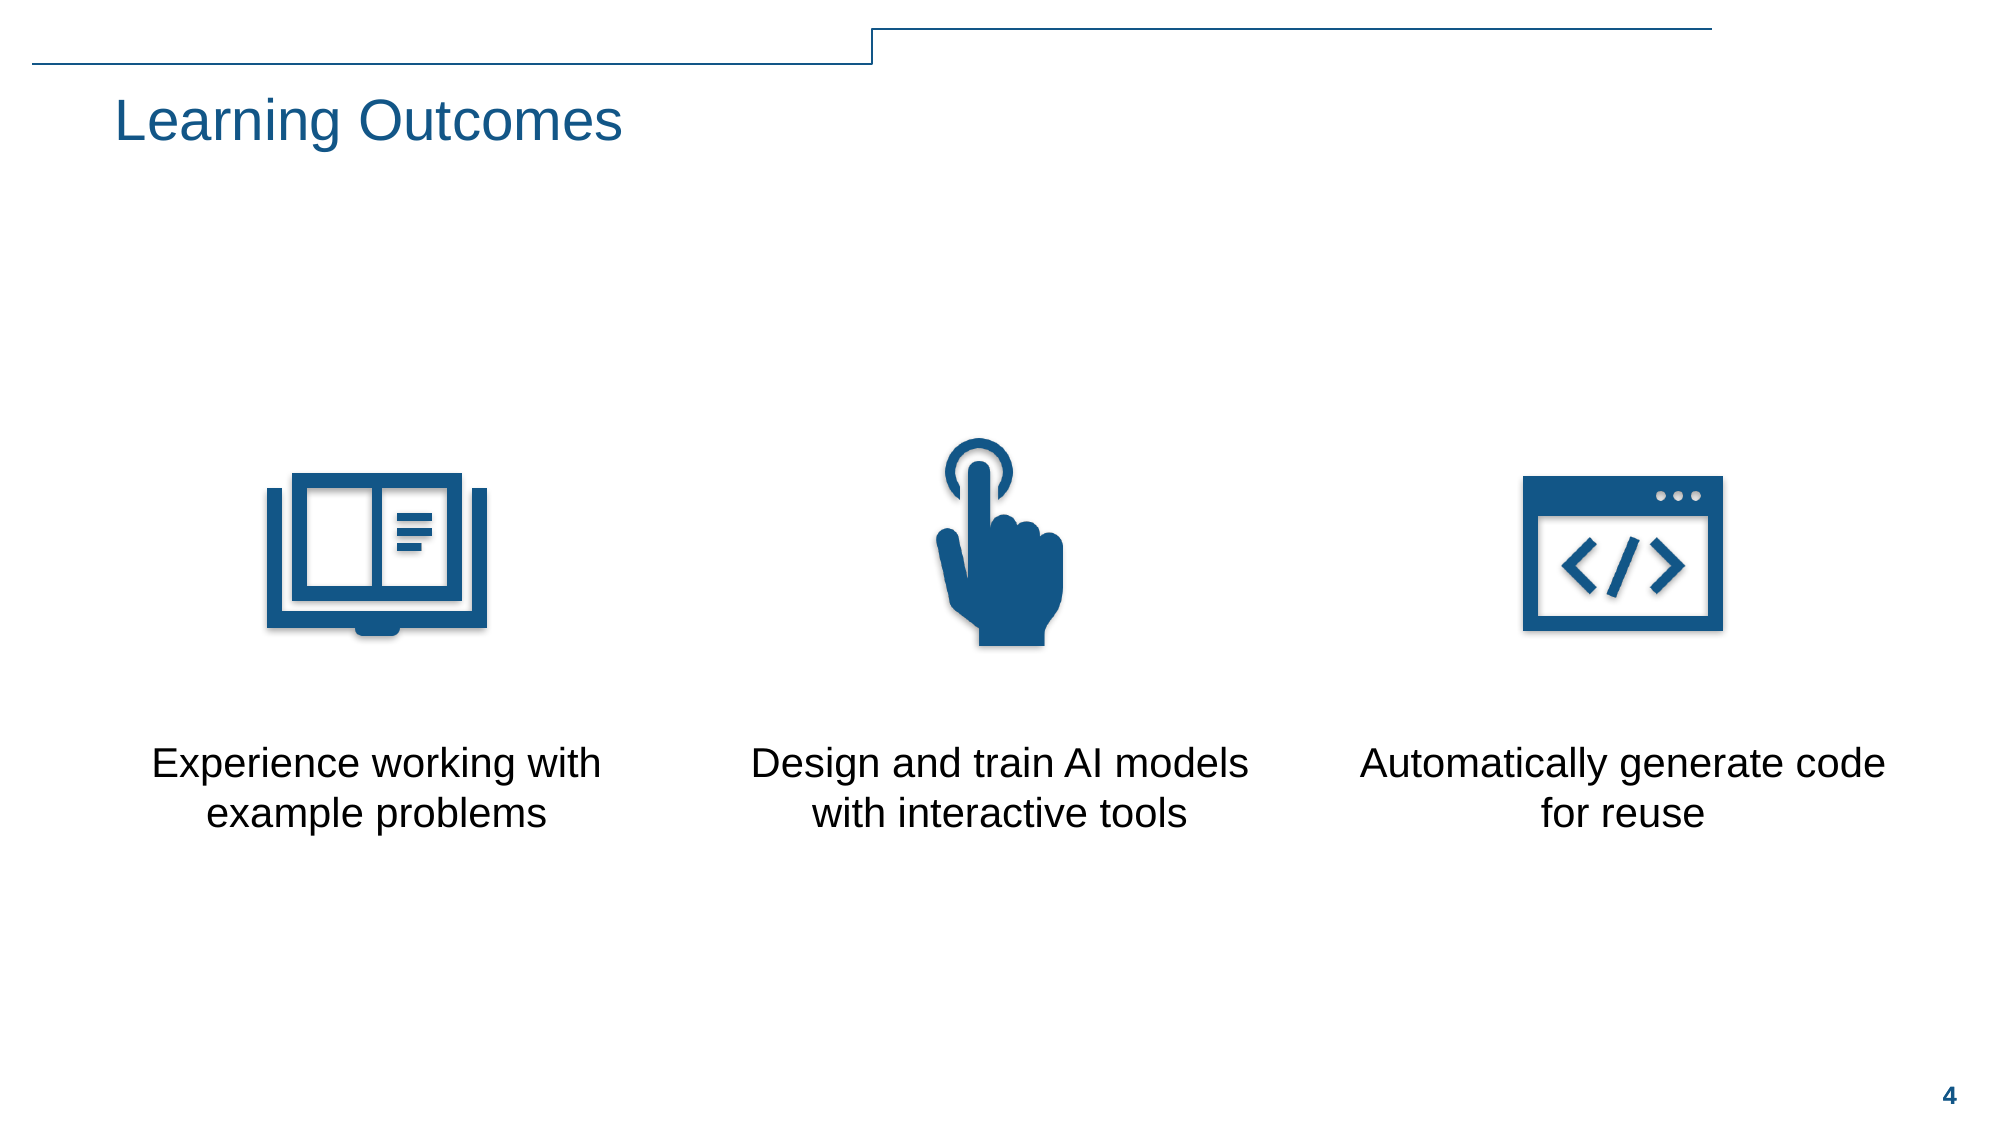

# Learning Outcomes
Experience working with example problems
Design and train AI models with interactive tools
Automatically generate code for reuse